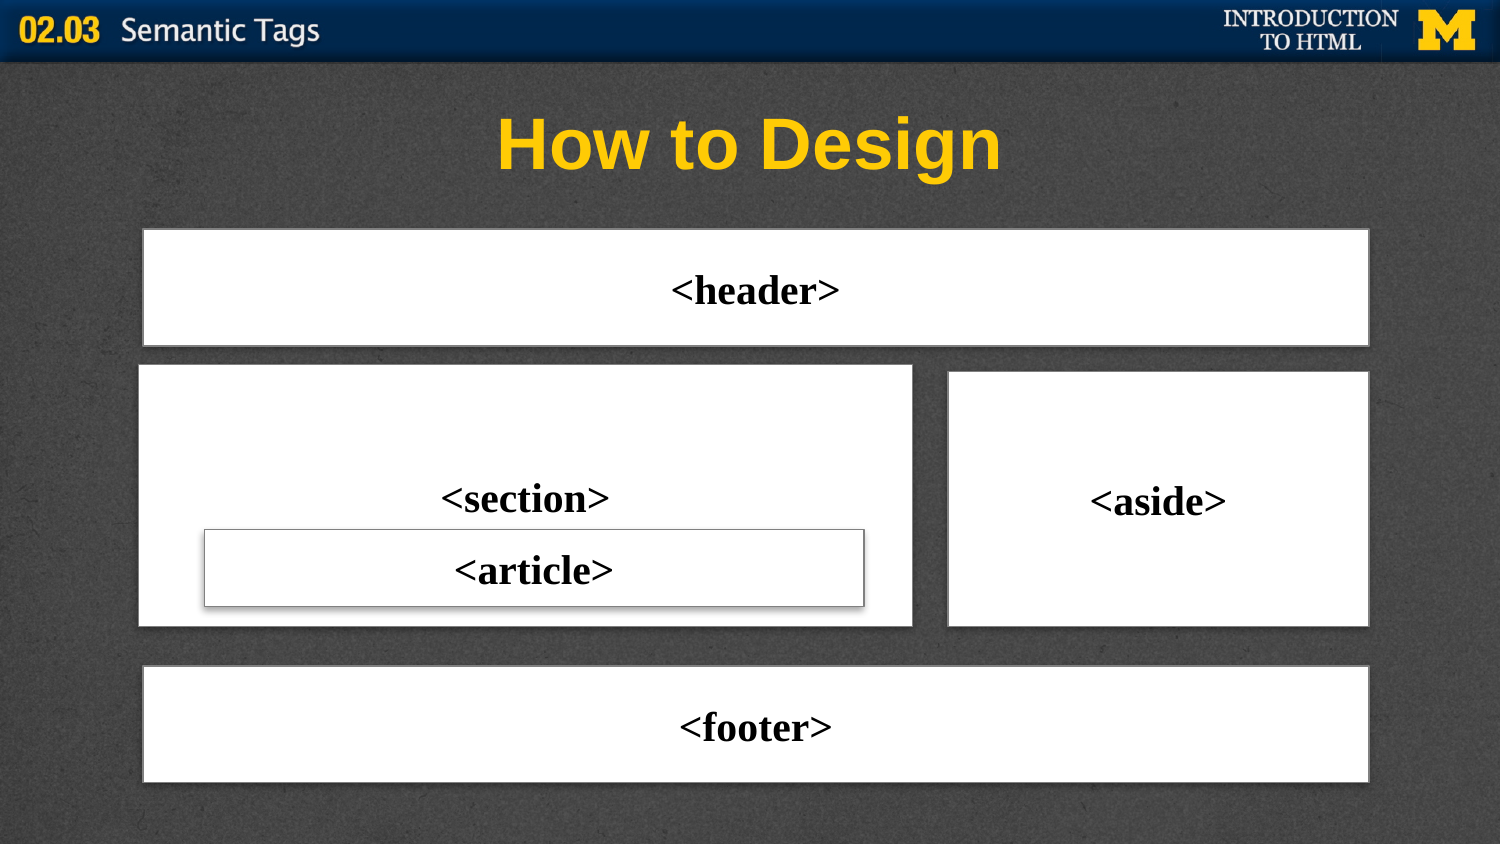

# How to Design
<header>
<section>
<aside>
<article>
<footer>